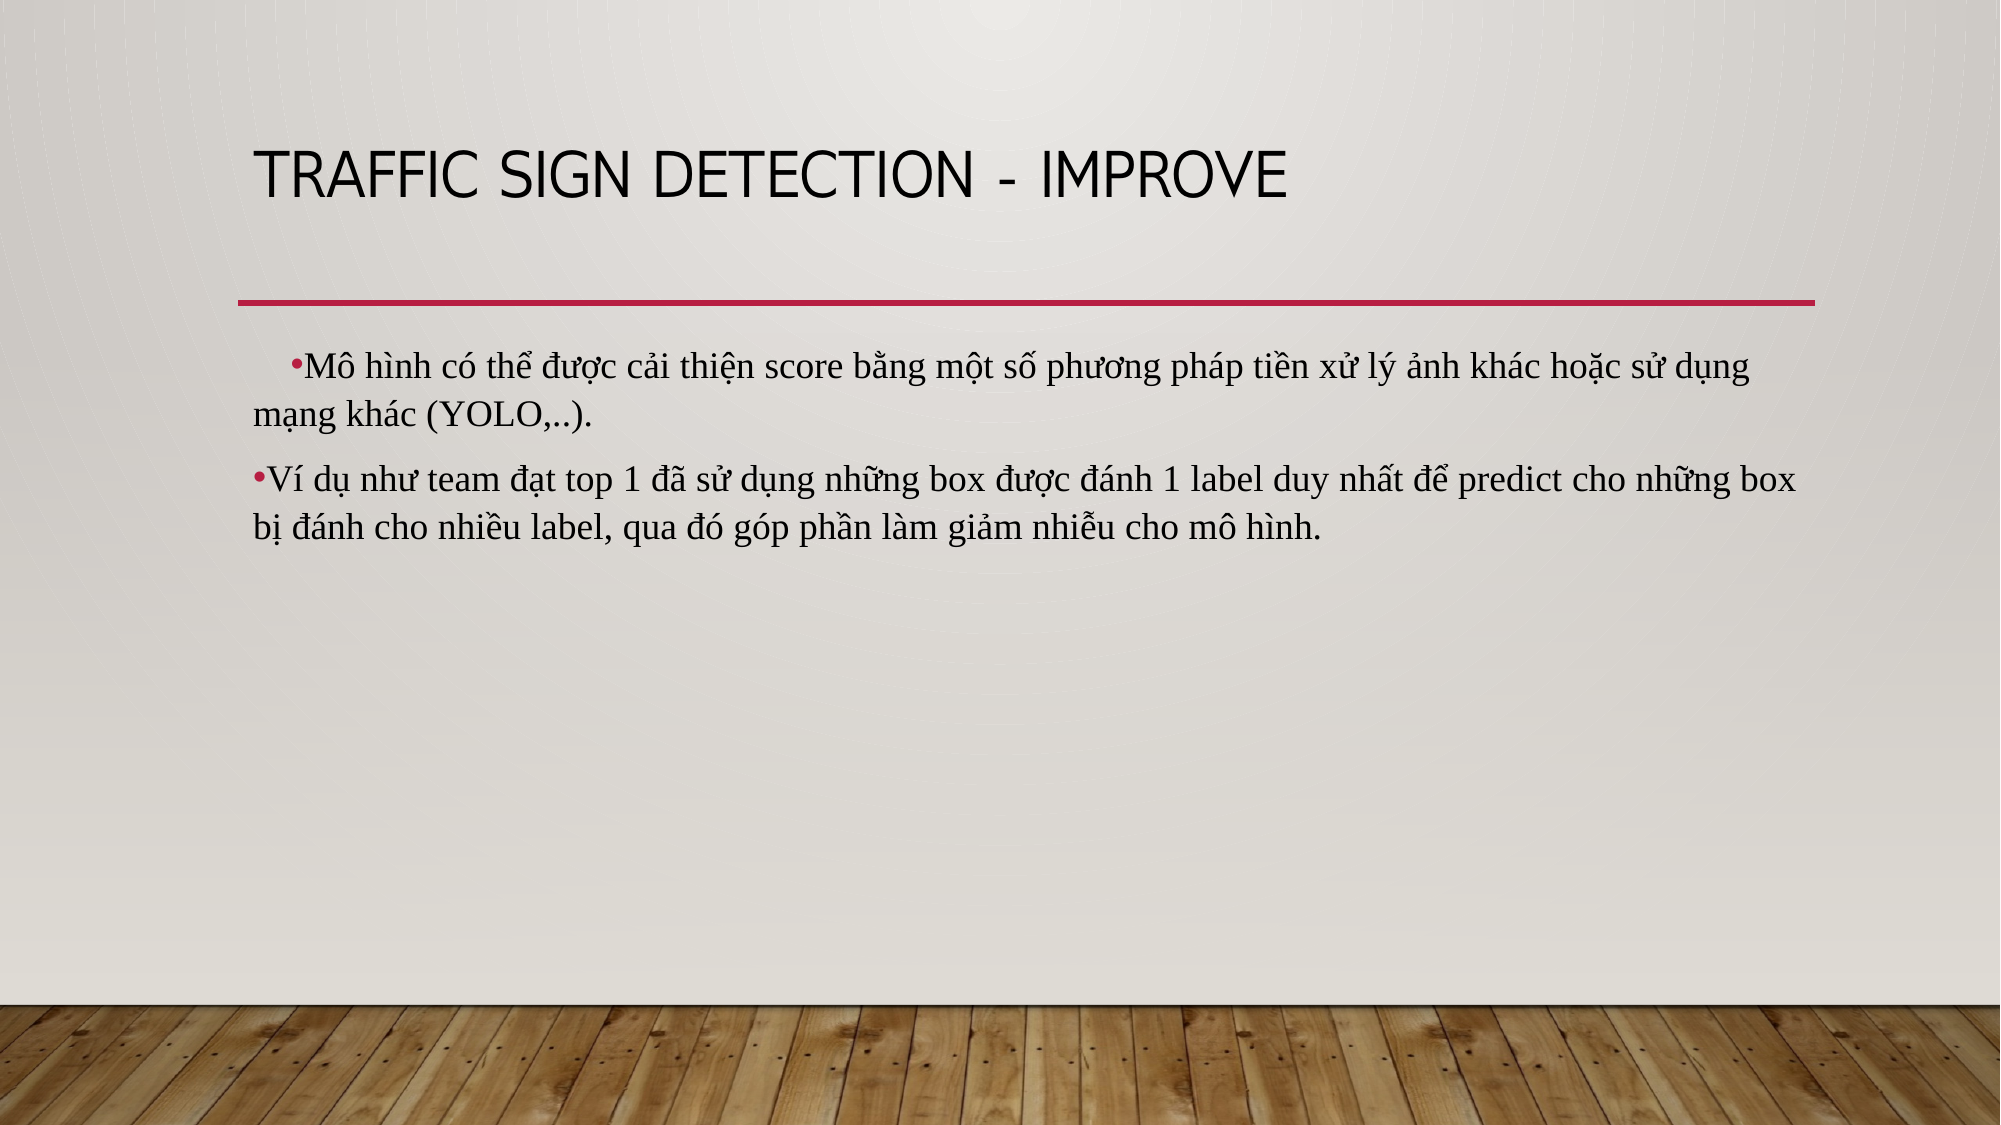

# traffic sign detection - improve
Mô hình có thể được cải thiện score bằng một số phương pháp tiền xử lý ảnh khác hoặc sử dụng mạng khác (YOLO,..).
Ví dụ như team đạt top 1 đã sử dụng những box được đánh 1 label duy nhất để predict cho những box bị đánh cho nhiều label, qua đó góp phần làm giảm nhiễu cho mô hình.